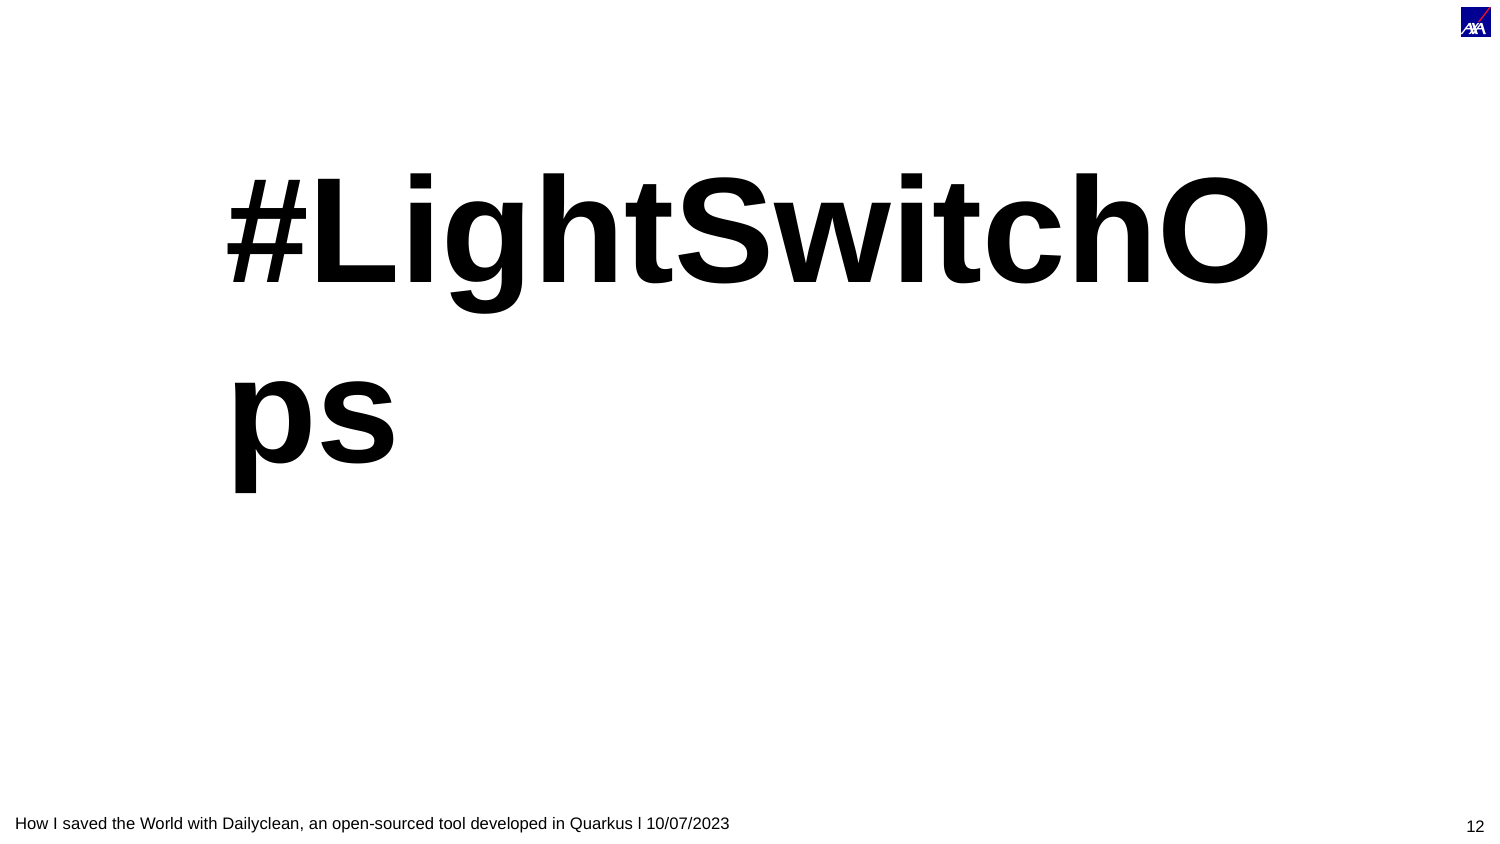

#

#LightSwitchOps
How I saved the World with Dailyclean, an open-sourced tool developed in Quarkus l 10/07/2023